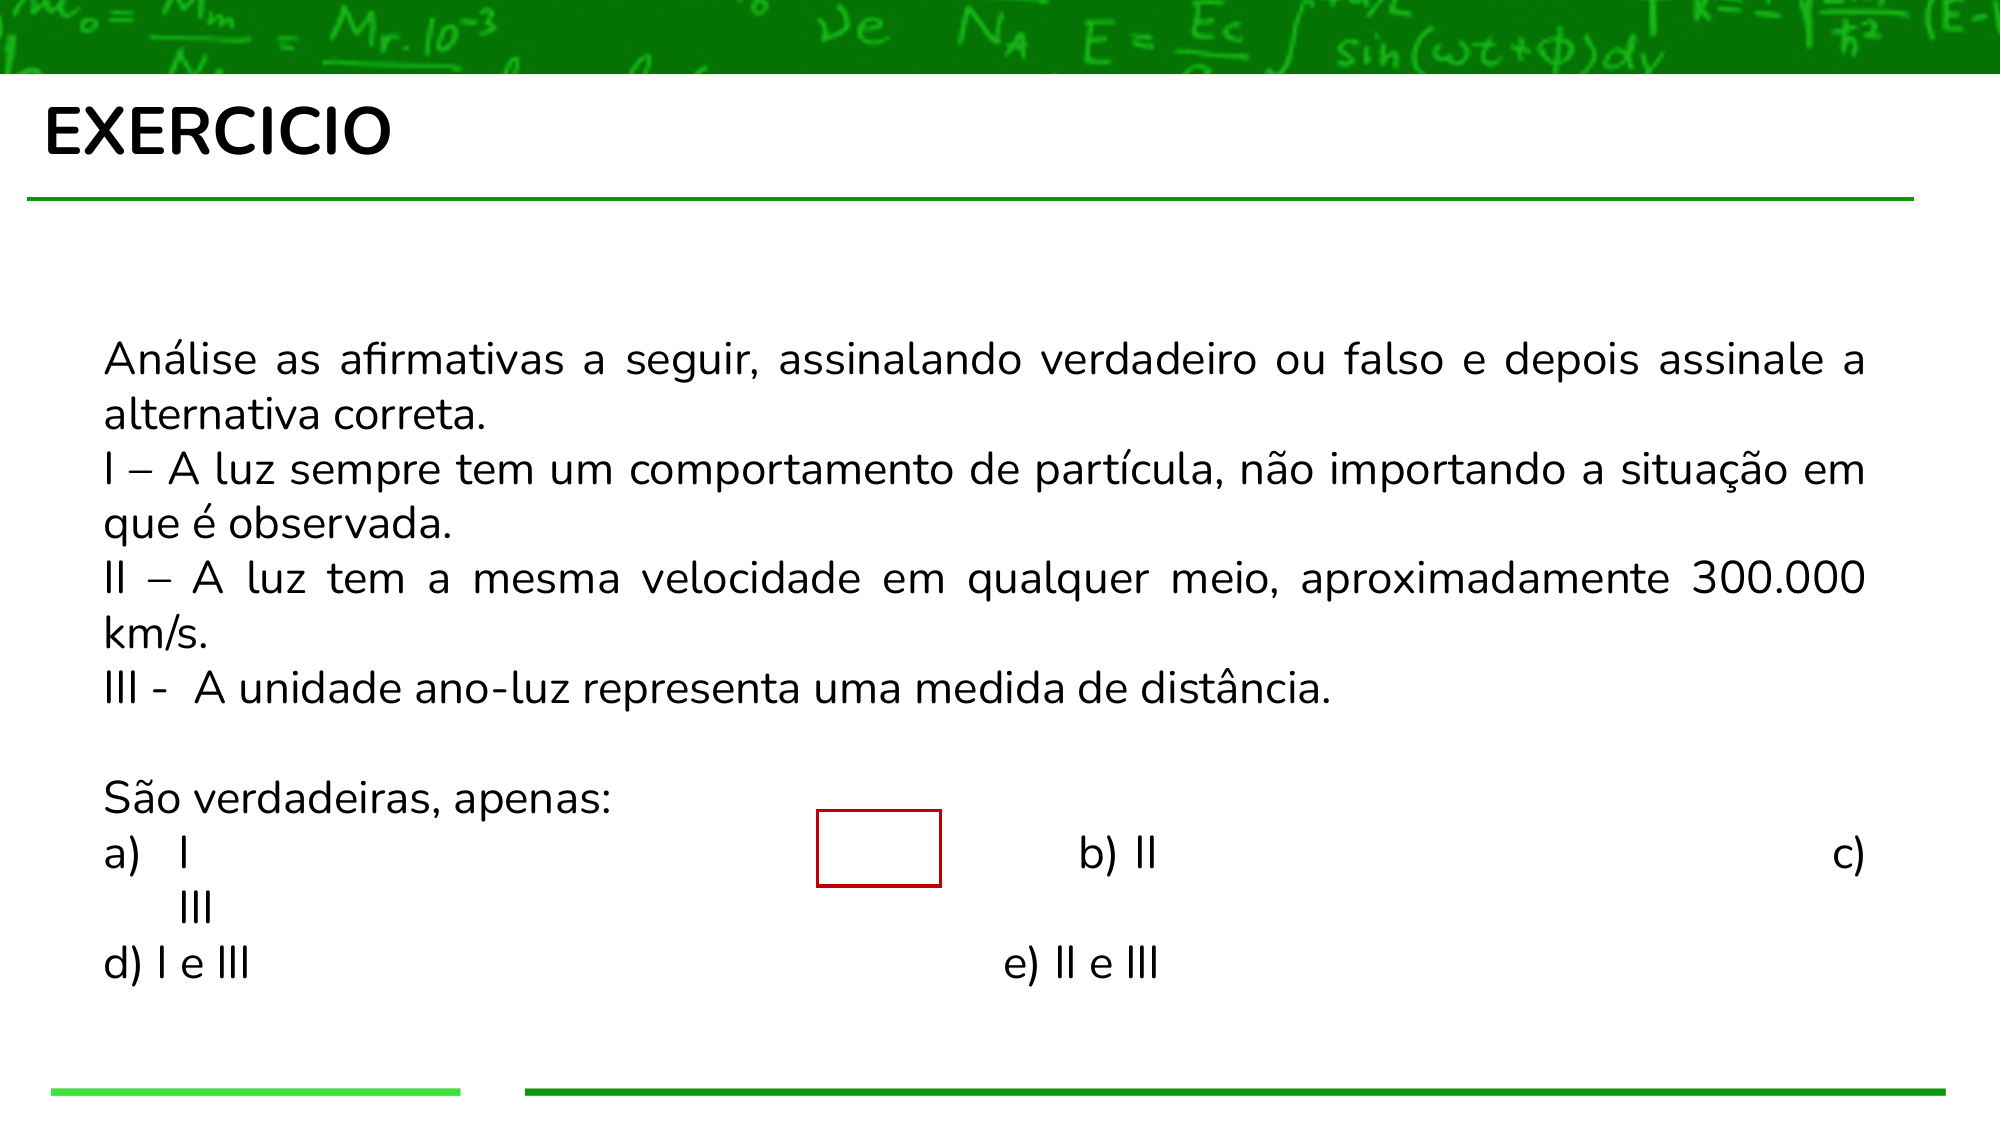

EXERCICIO
Análise as afirmativas a seguir, assinalando verdadeiro ou falso e depois assinale a alternativa correta.
I – A luz sempre tem um comportamento de partícula, não importando a situação em que é observada.
II – A luz tem a mesma velocidade em qualquer meio, aproximadamente 300.000 km/s.
III -  A unidade ano-luz representa uma medida de distância.

São verdadeiras, apenas:
I						b) II					c) III
d) I e III 					e) II e III